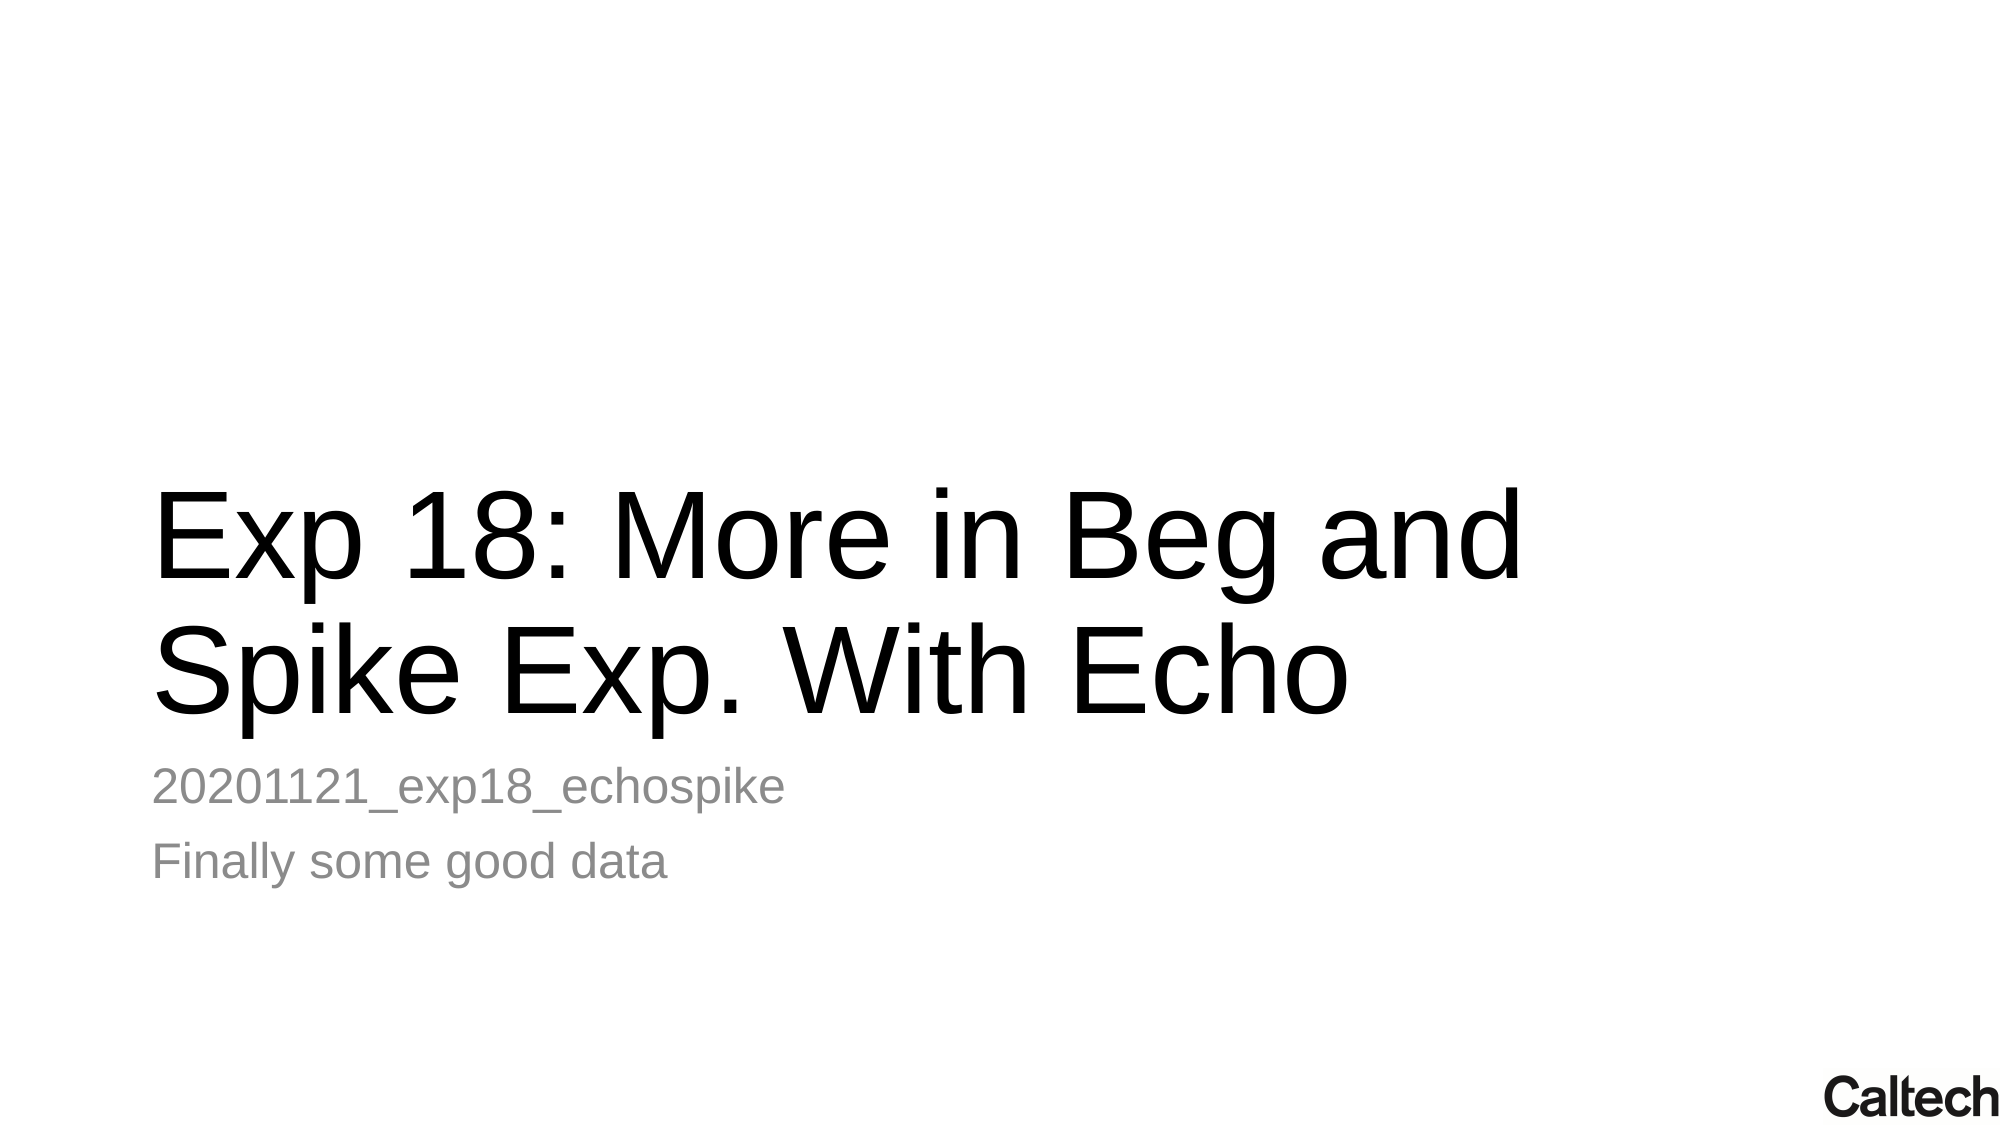

# Exp 18: More in Beg and Spike Exp. With Echo
20201121_exp18_echospike
Finally some good data